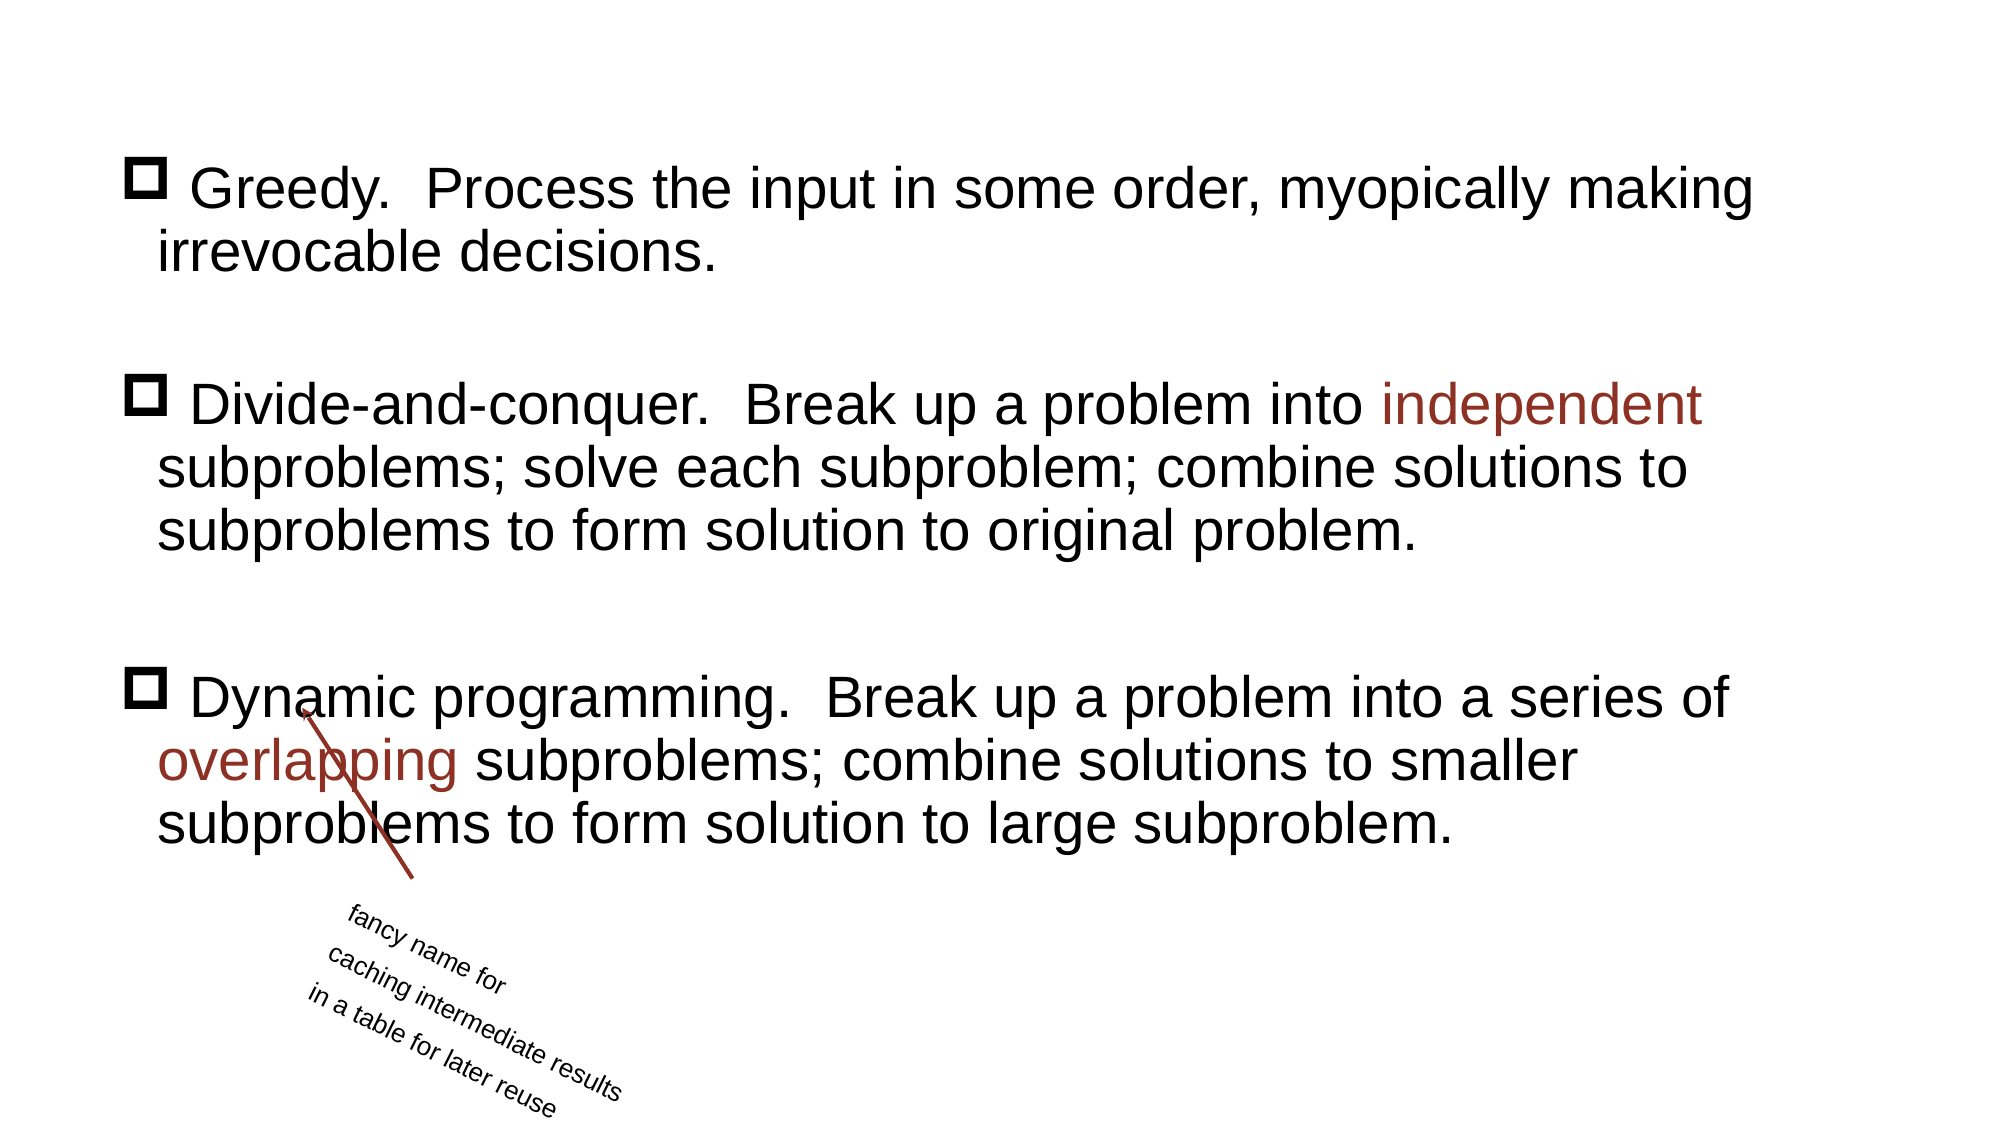

Greedy.  Process the input in some order, myopically making irrevocable decisions.
 Divide-and-conquer.  Break up a problem into independent subproblems; solve each subproblem; combine solutions to subproblems to form solution to original problem.

 Dynamic programming.  Break up a problem into a series of overlapping subproblems; combine solutions to smaller subproblems to form solution to large subproblem.

fancy name for
caching intermediate results
in a table for later reuse
23